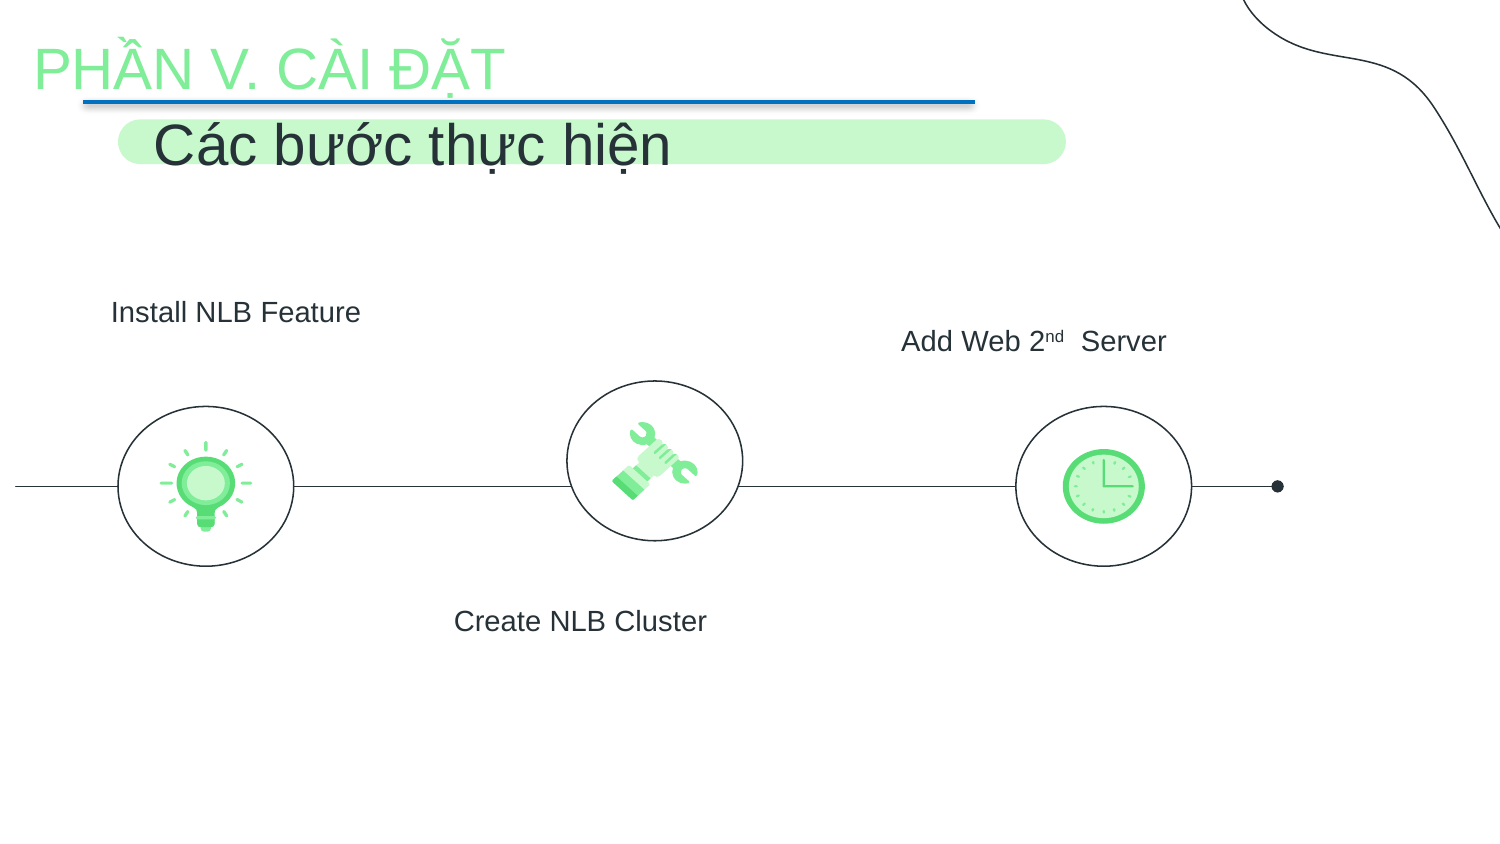

# PHẦN V. CÀI ĐẶT
Các bước thực hiện
Install NLB Feature
Add Web 2nd  Server

Create NLB Cluster